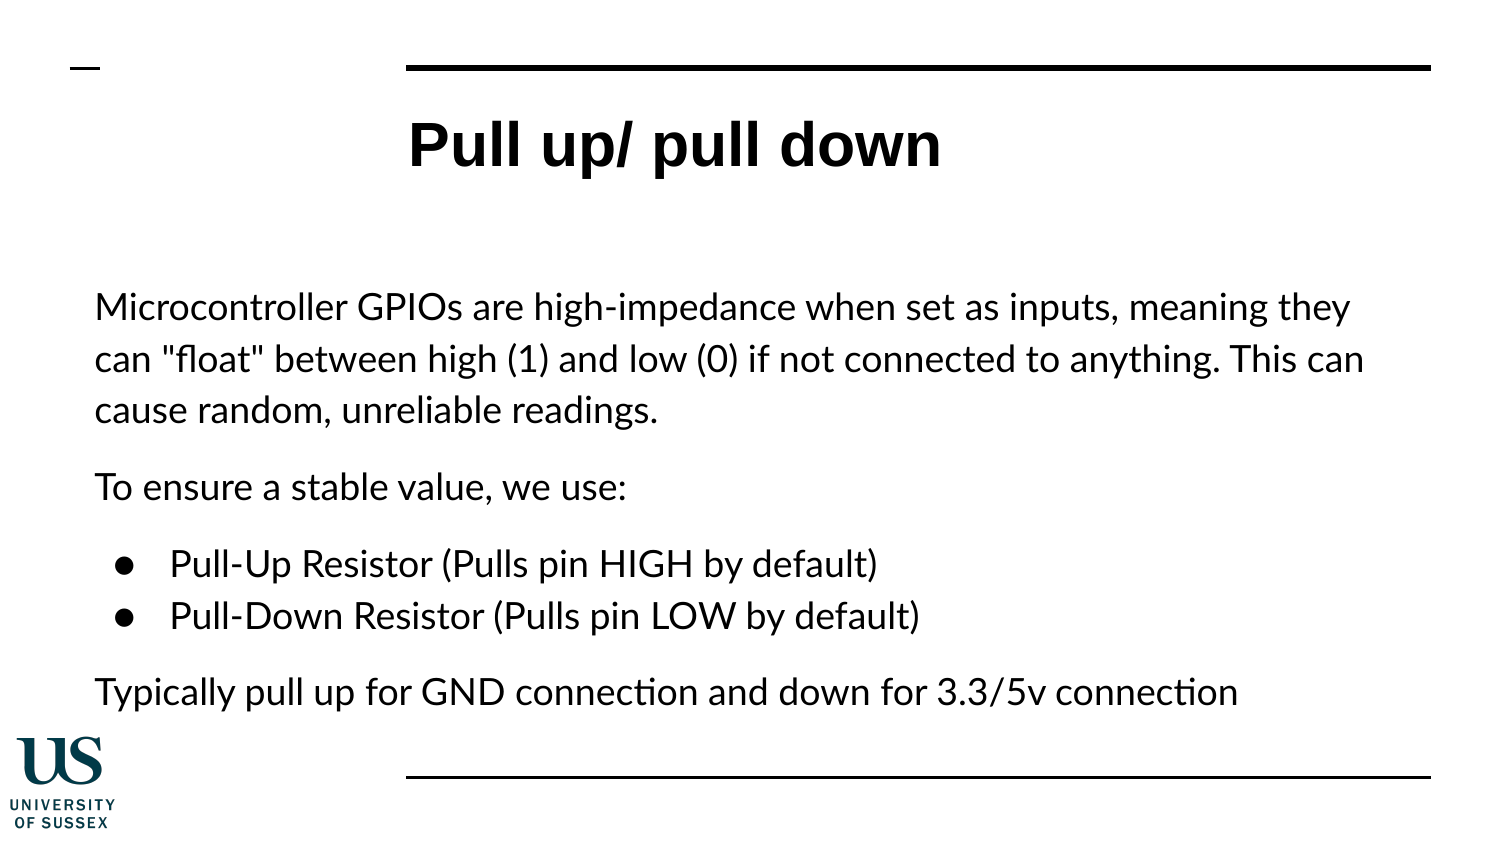

# Pull up/ pull down
Microcontroller GPIOs are high-impedance when set as inputs, meaning they can "float" between high (1) and low (0) if not connected to anything. This can cause random, unreliable readings.
To ensure a stable value, we use:
Pull-Up Resistor (Pulls pin HIGH by default)
Pull-Down Resistor (Pulls pin LOW by default)
Typically pull up for GND connection and down for 3.3/5v connection